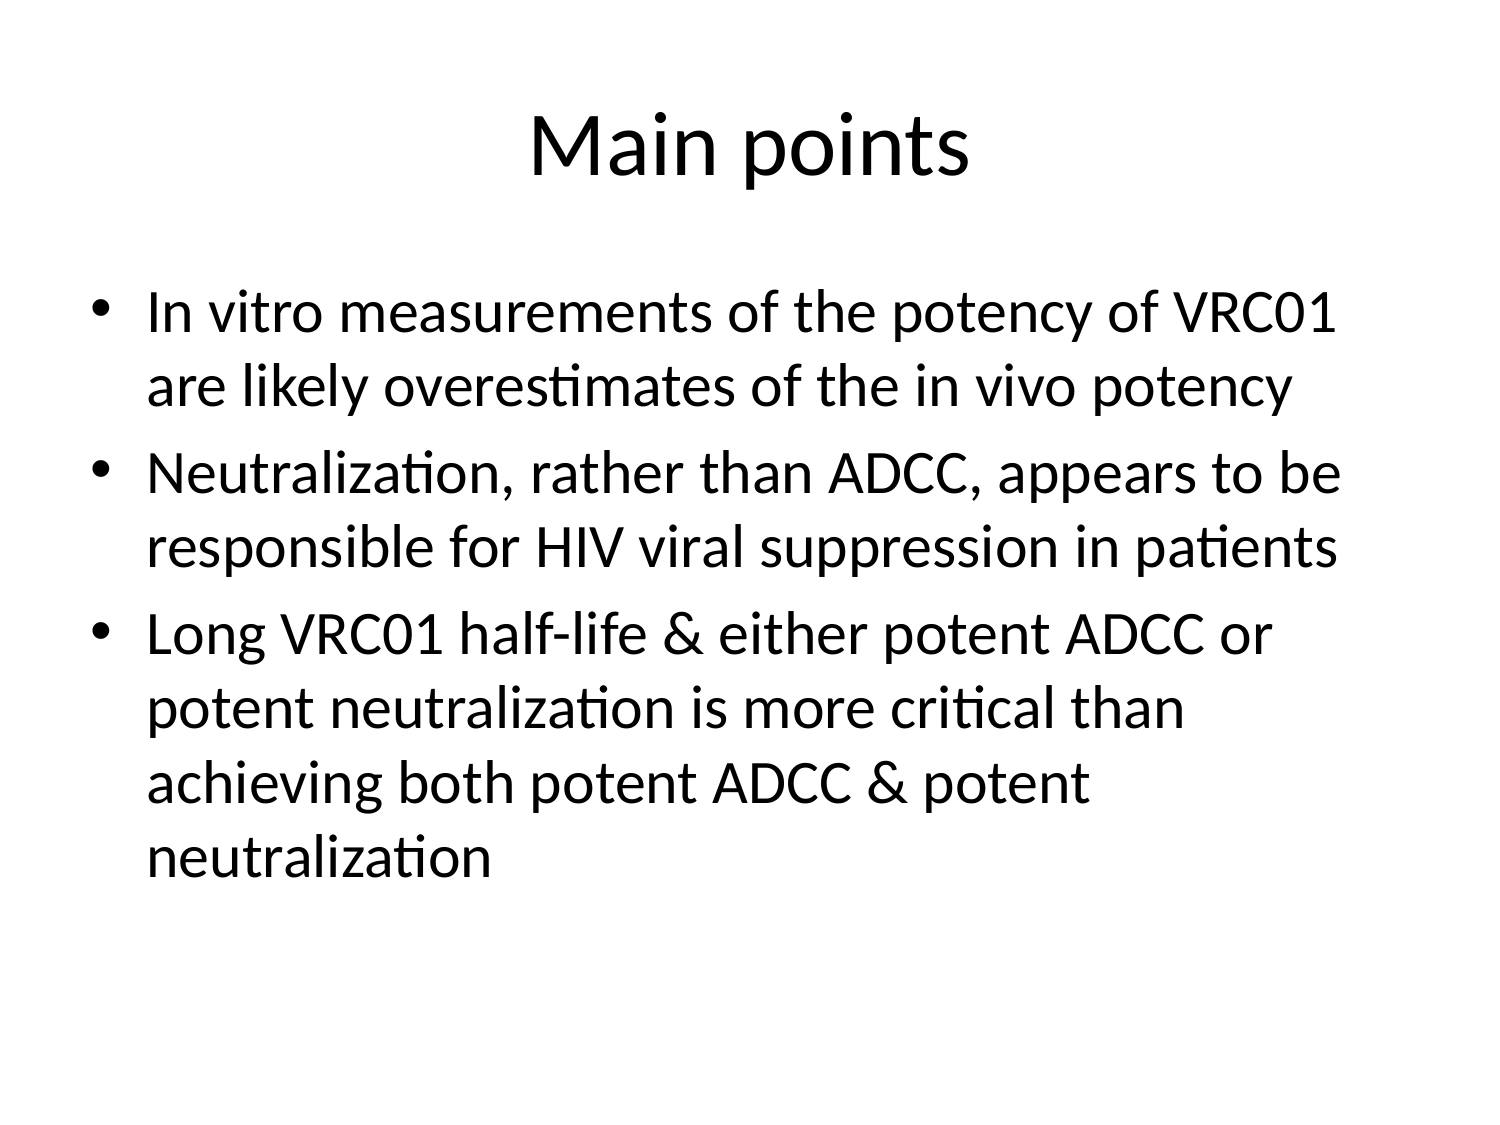

# Main points
In vitro measurements of the potency of VRC01 are likely overestimates of the in vivo potency
Neutralization, rather than ADCC, appears to be responsible for HIV viral suppression in patients
Long VRC01 half-life & either potent ADCC or potent neutralization is more critical than achieving both potent ADCC & potent neutralization